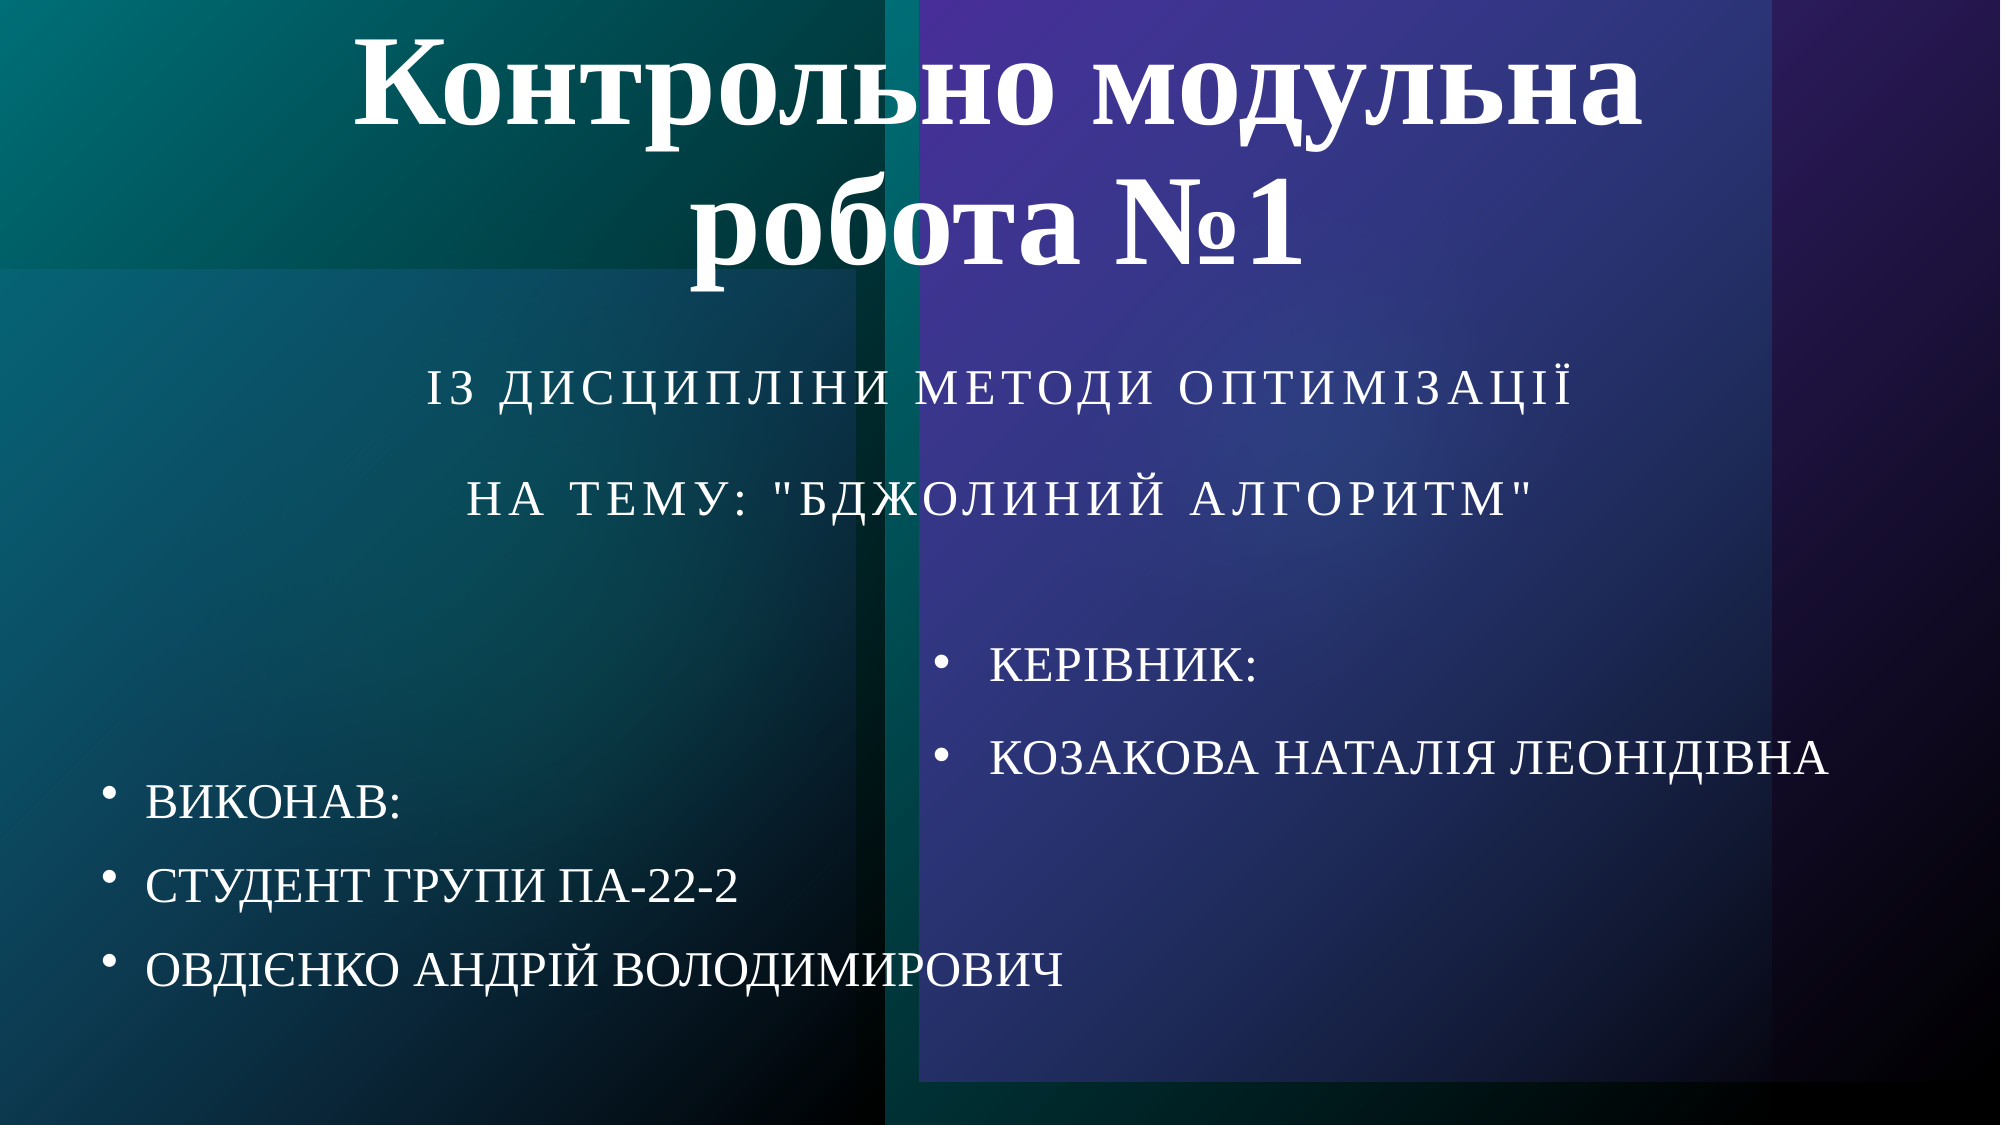

# Контрольно модульна робота №1
Із дисципліни Методи оптимізації
на тему: "Бджолиний алгоритм"
Керівник:
КОЗАКОВА НАТАЛІЯ ЛЕОНІДІВНА
Виконав: ​

Студент групи ПА-22-2​

Овдієнко Андрій Володимирович